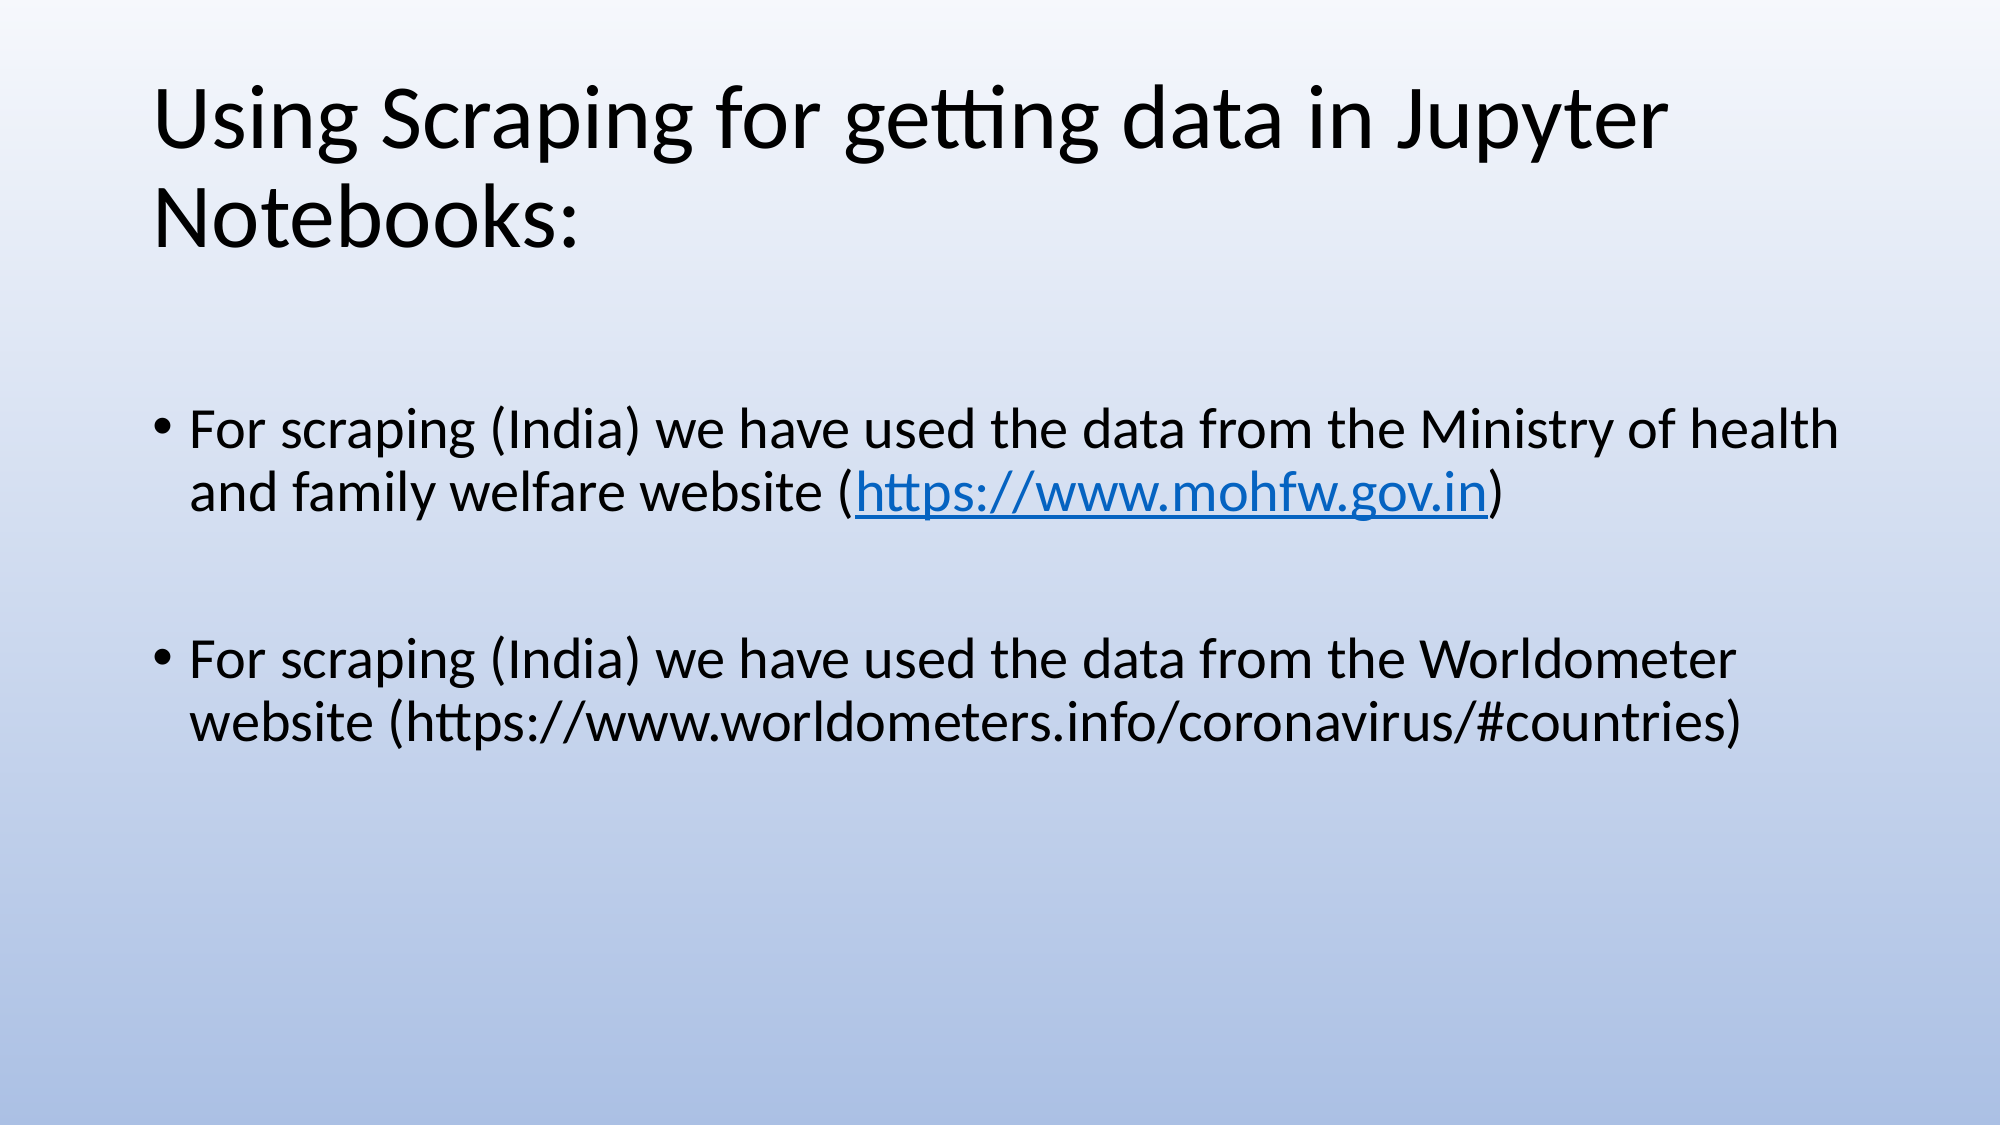

# Using Scraping for getting data in Jupyter Notebooks:

For scraping (India) we have used the data from the Ministry of health and family welfare website (https://www.mohfw.gov.in)

For scraping (India) we have used the data from the Worldometer  website (https://www.worldometers.info/coronavirus/#countries)